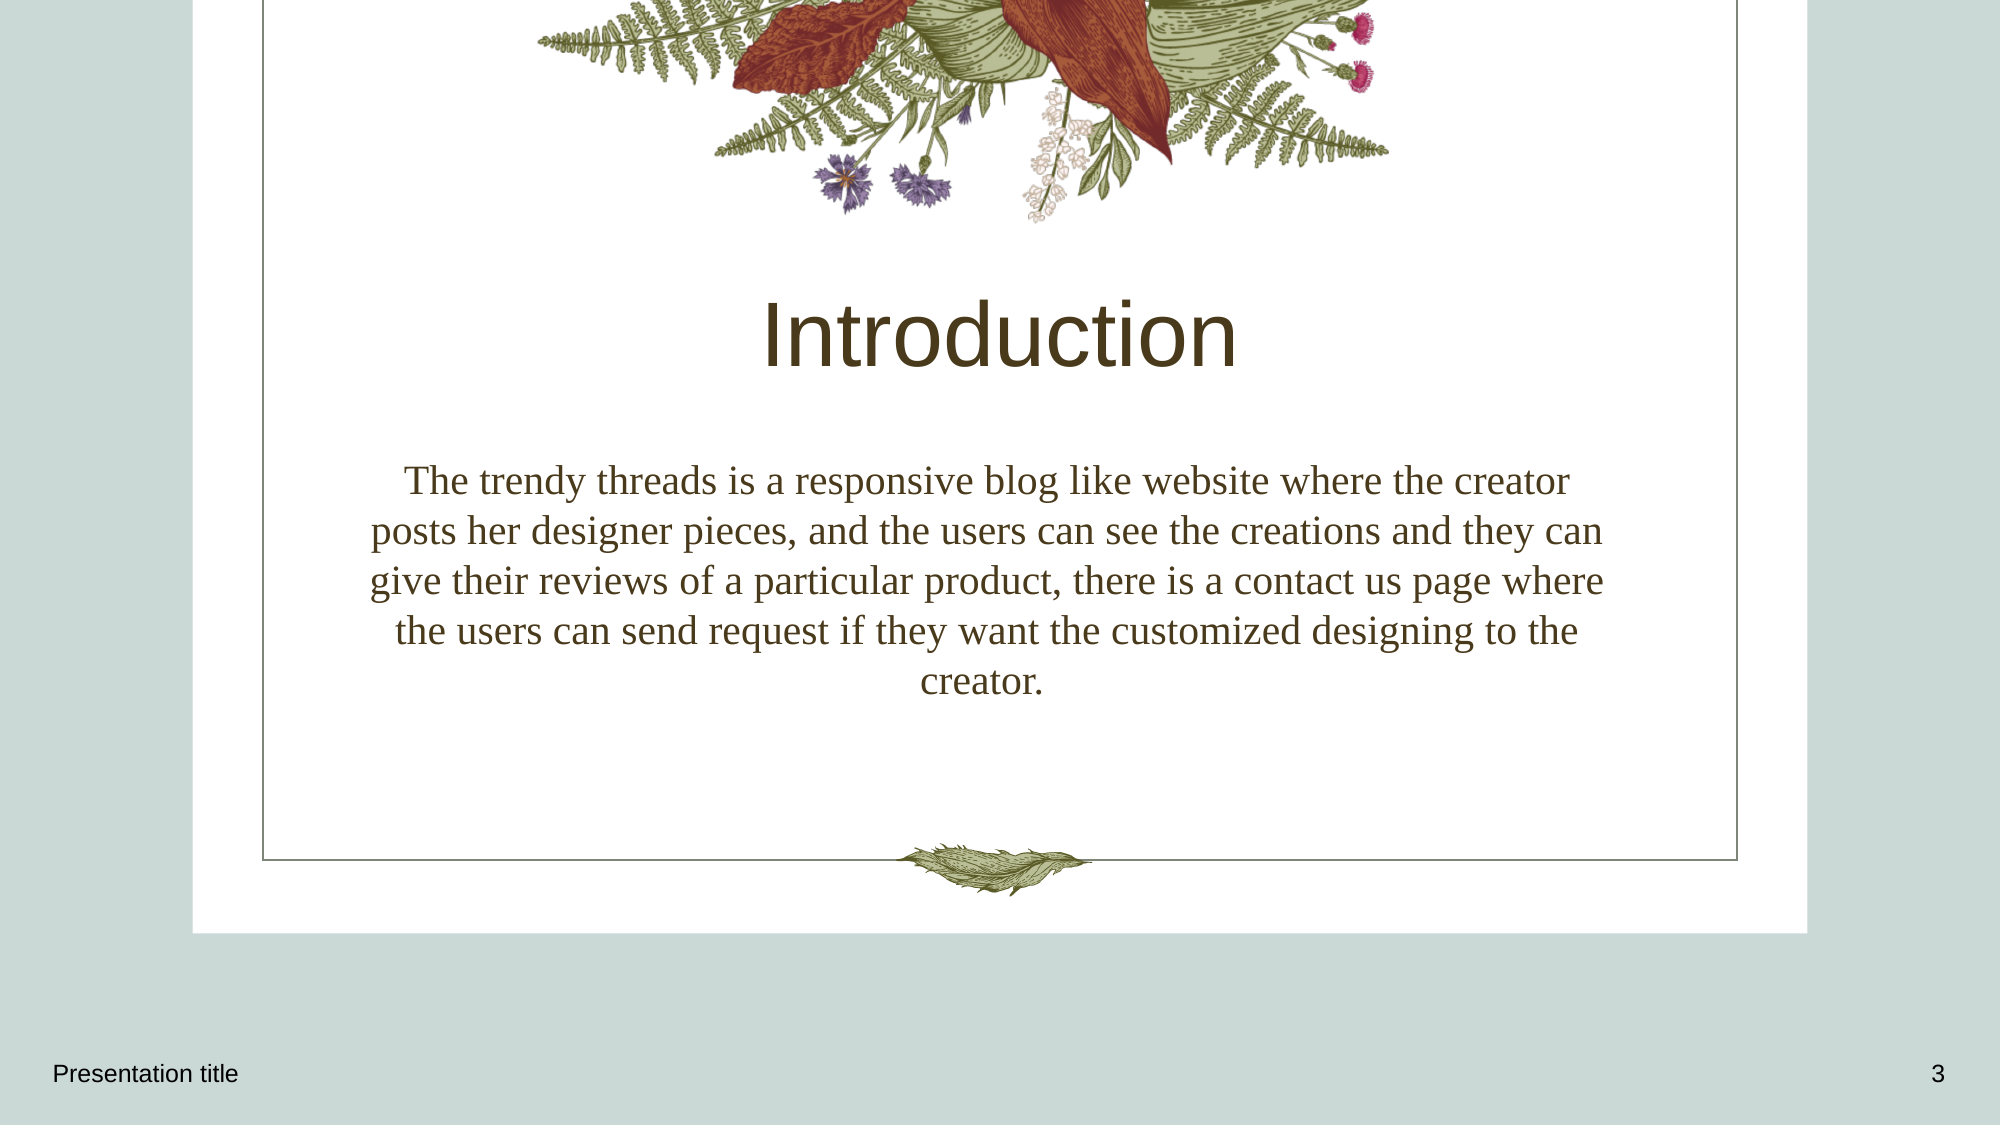

# Introduction
The trendy threads is a responsive blog like website where the creator posts her designer pieces, and the users can see the creations and they can give their reviews of a particular product, there is a contact us page where the users can send request if they want the customized designing to the creator.
Presentation title
3